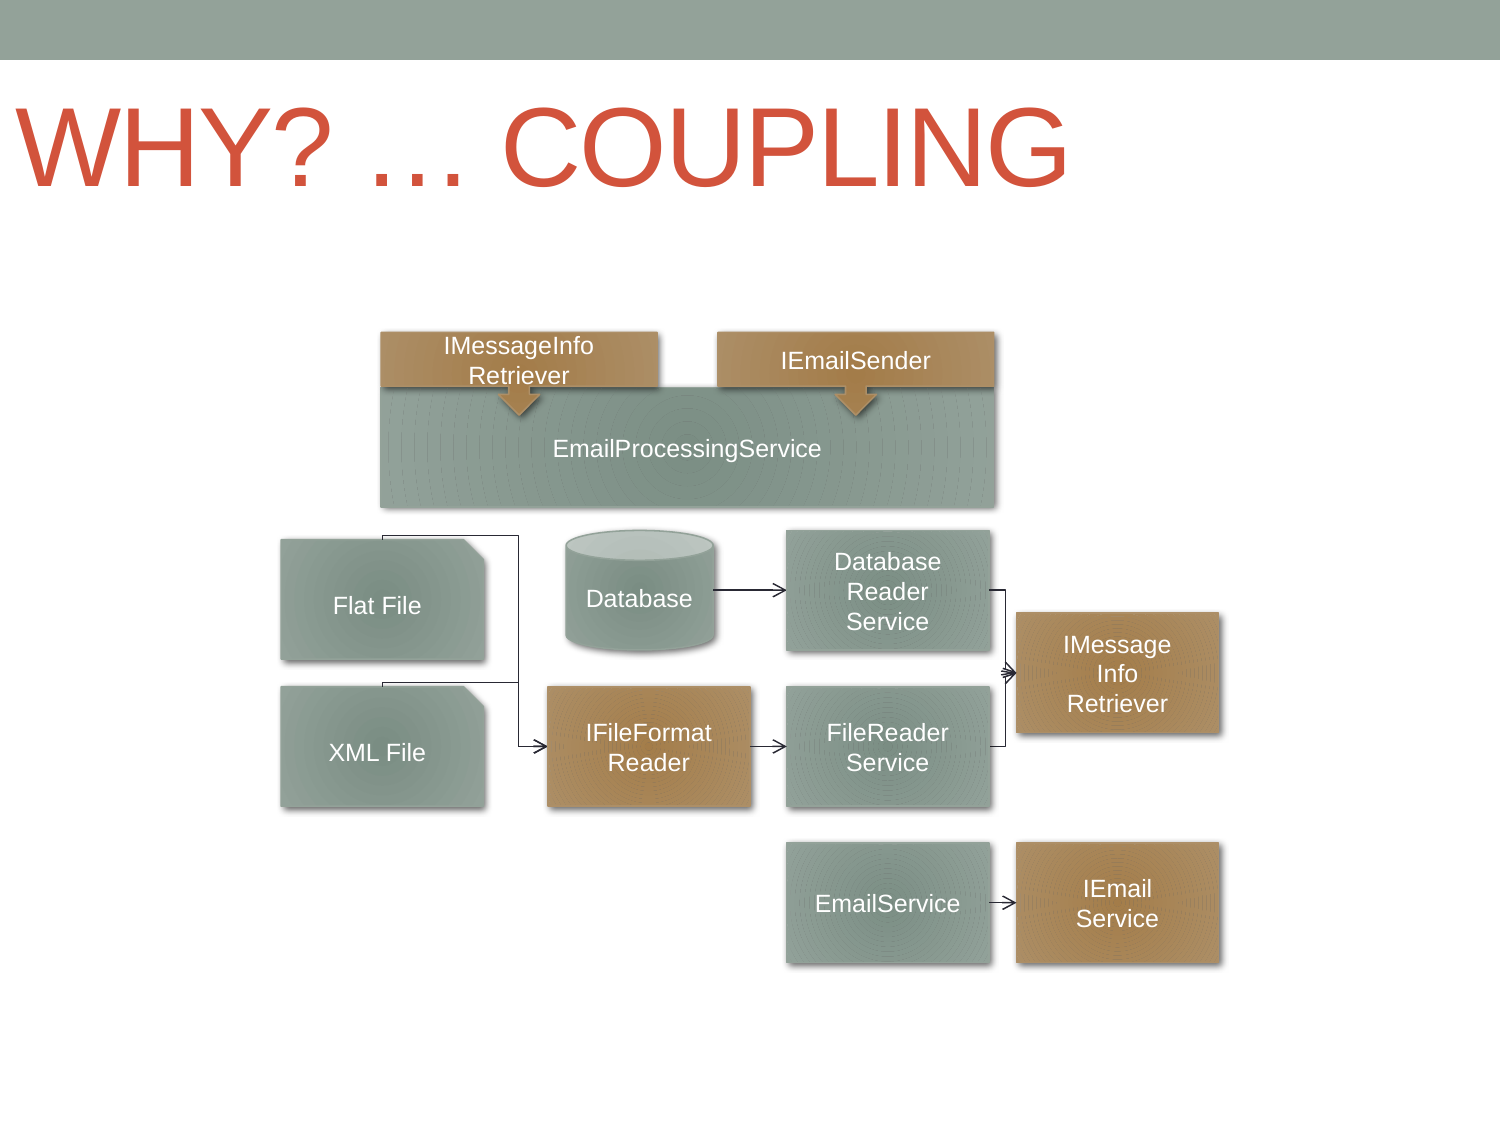

Why? … Coupling
IMessageInfo
Retriever
IEmailSender
EmailProcessingService
Database
Database
Reader
Service
Flat File
IMessage
Info
Retriever
XML File
IFileFormat Reader
FileReader
Service
EmailService
IEmail
Service